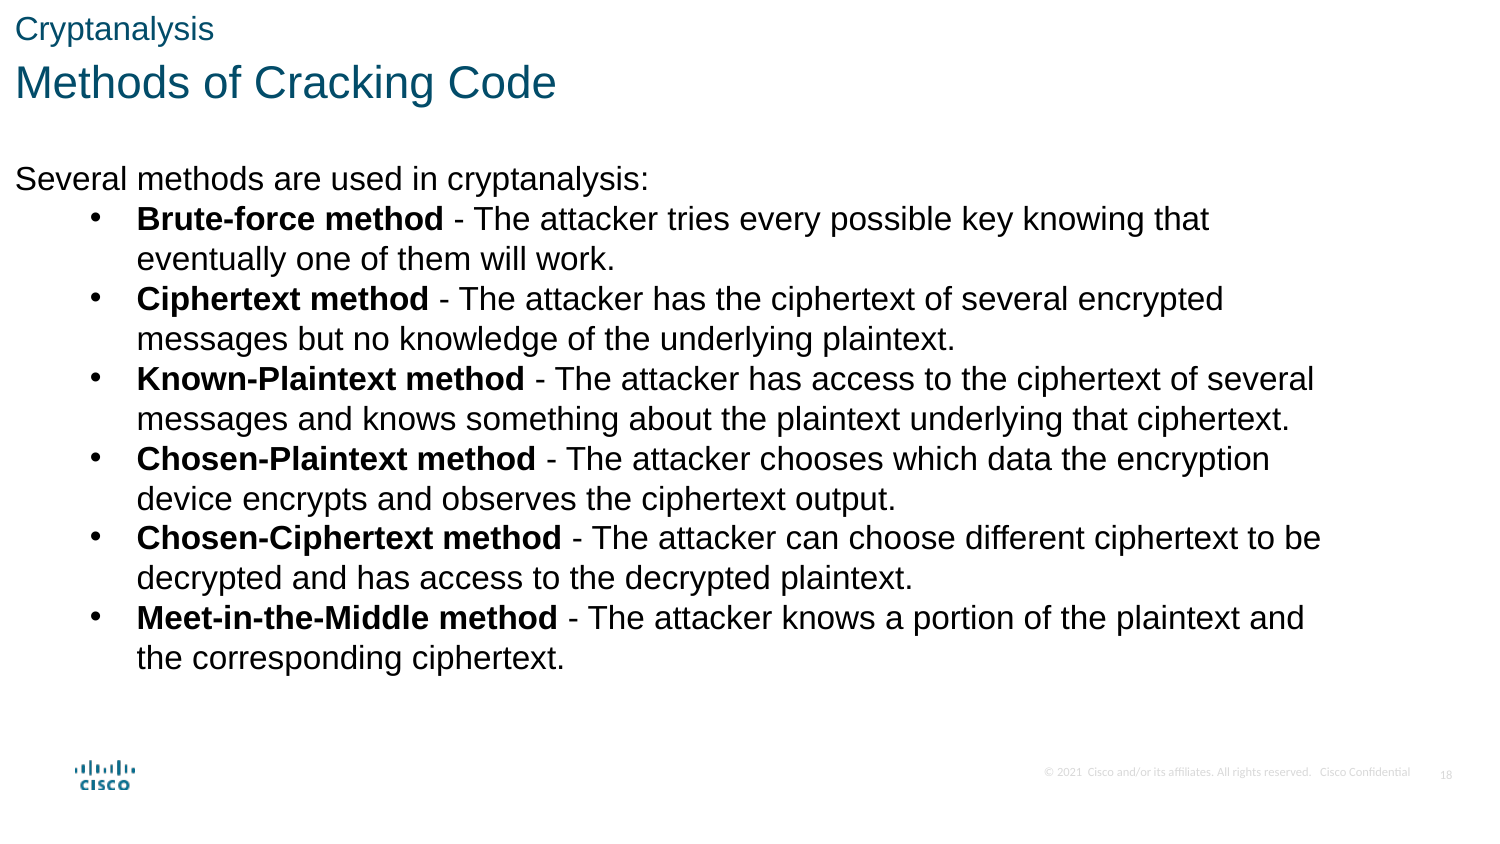

# Cryptanalysis
Methods of Cracking Code
Several methods are used in cryptanalysis:
Brute-force method - The attacker tries every possible key knowing that eventually one of them will work.
Ciphertext method - The attacker has the ciphertext of several encrypted messages but no knowledge of the underlying plaintext.
Known-Plaintext method - The attacker has access to the ciphertext of several messages and knows something about the plaintext underlying that ciphertext.
Chosen-Plaintext method - The attacker chooses which data the encryption device encrypts and observes the ciphertext output.
Chosen-Ciphertext method - The attacker can choose different ciphertext to be decrypted and has access to the decrypted plaintext.
Meet-in-the-Middle method - The attacker knows a portion of the plaintext and the corresponding ciphertext.
18